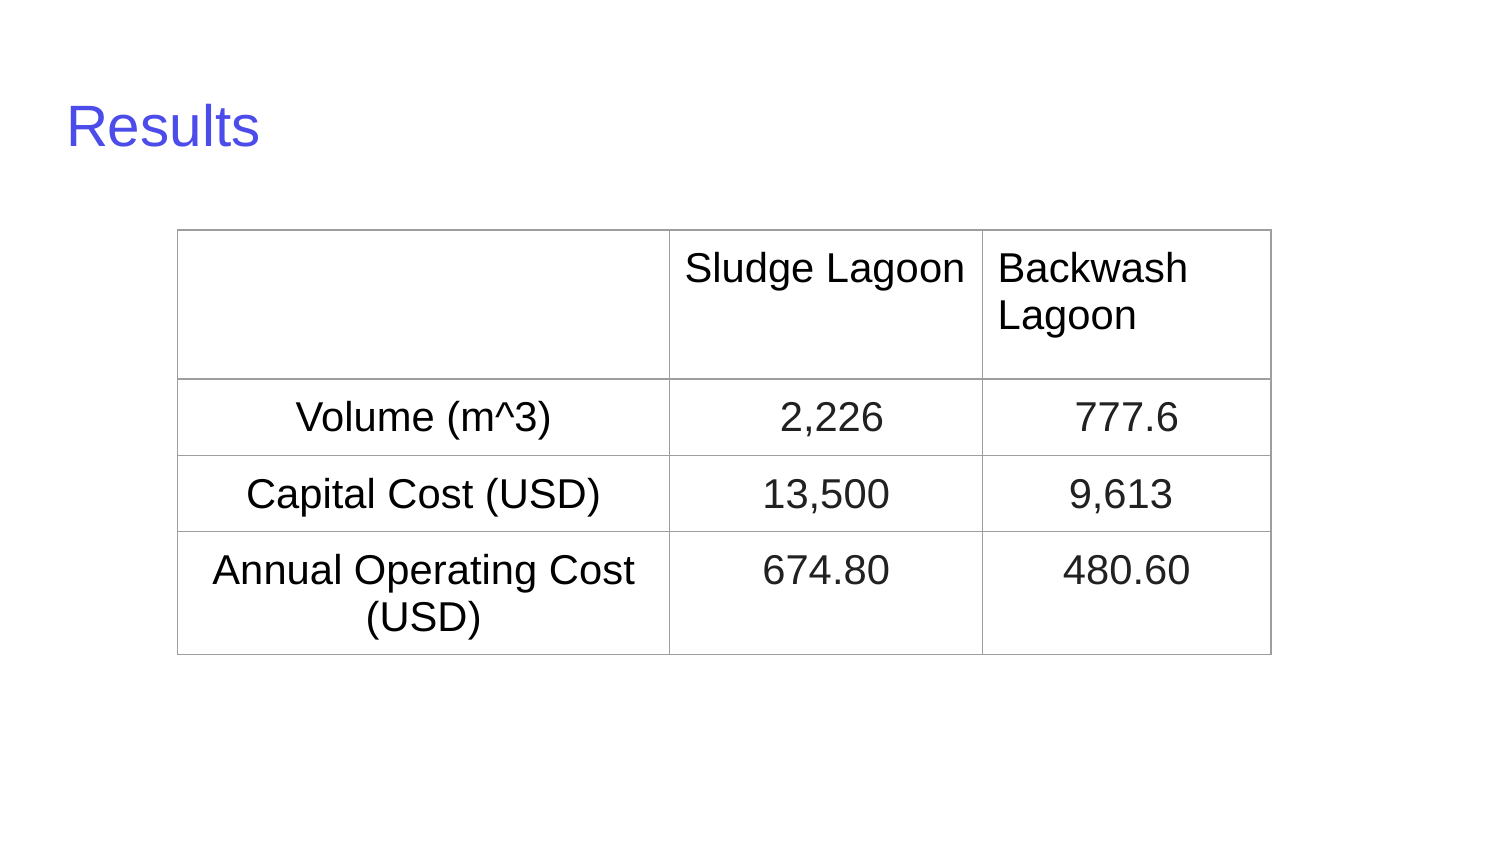

# Results
|  | Sludge Lagoon | Backwash Lagoon |
| --- | --- | --- |
| Volume (m^3) | 2,226 | 777.6 |
| Capital Cost (USD) | 13,500 | 9,613 |
| Annual Operating Cost (USD) | 674.80 | 480.60 |